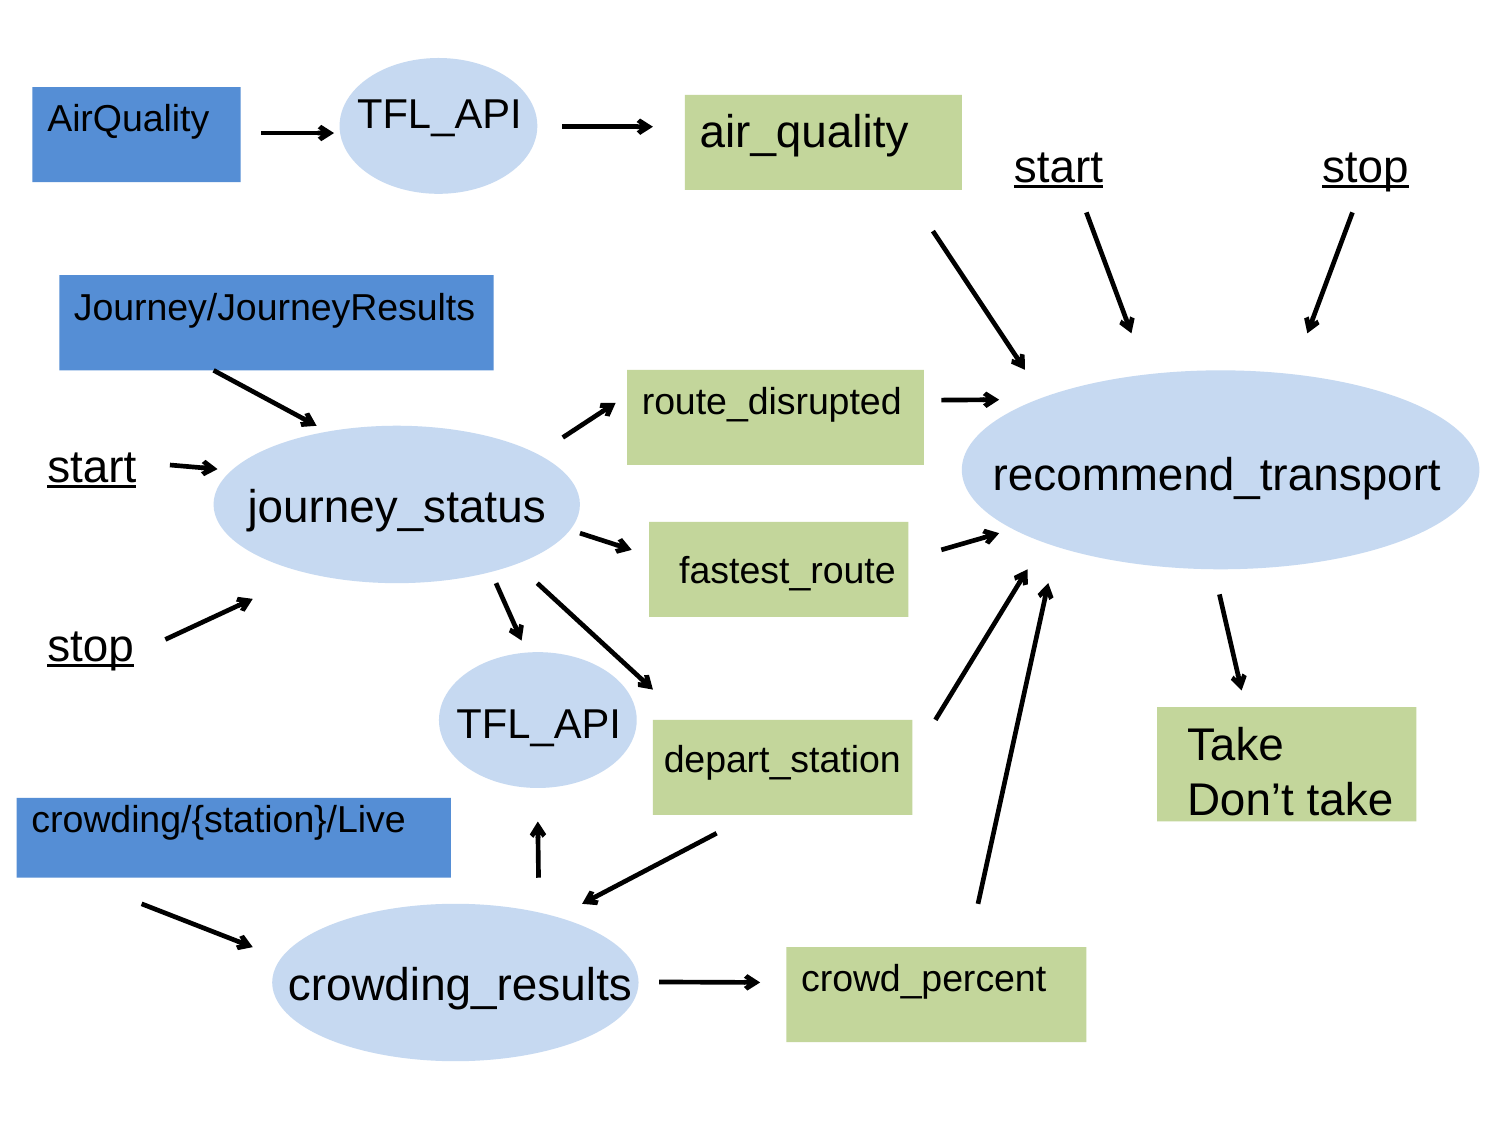

TFL_API

AirQuality
air_quality

start
stop

Journey/JourneyResults

route_disrupted

journey_status

recommend_transport
start
stop

fastest_route

TFL_API

depart_station

Take
Don’t take
crowding/{station}/Live

crowding_results
crowd_percent